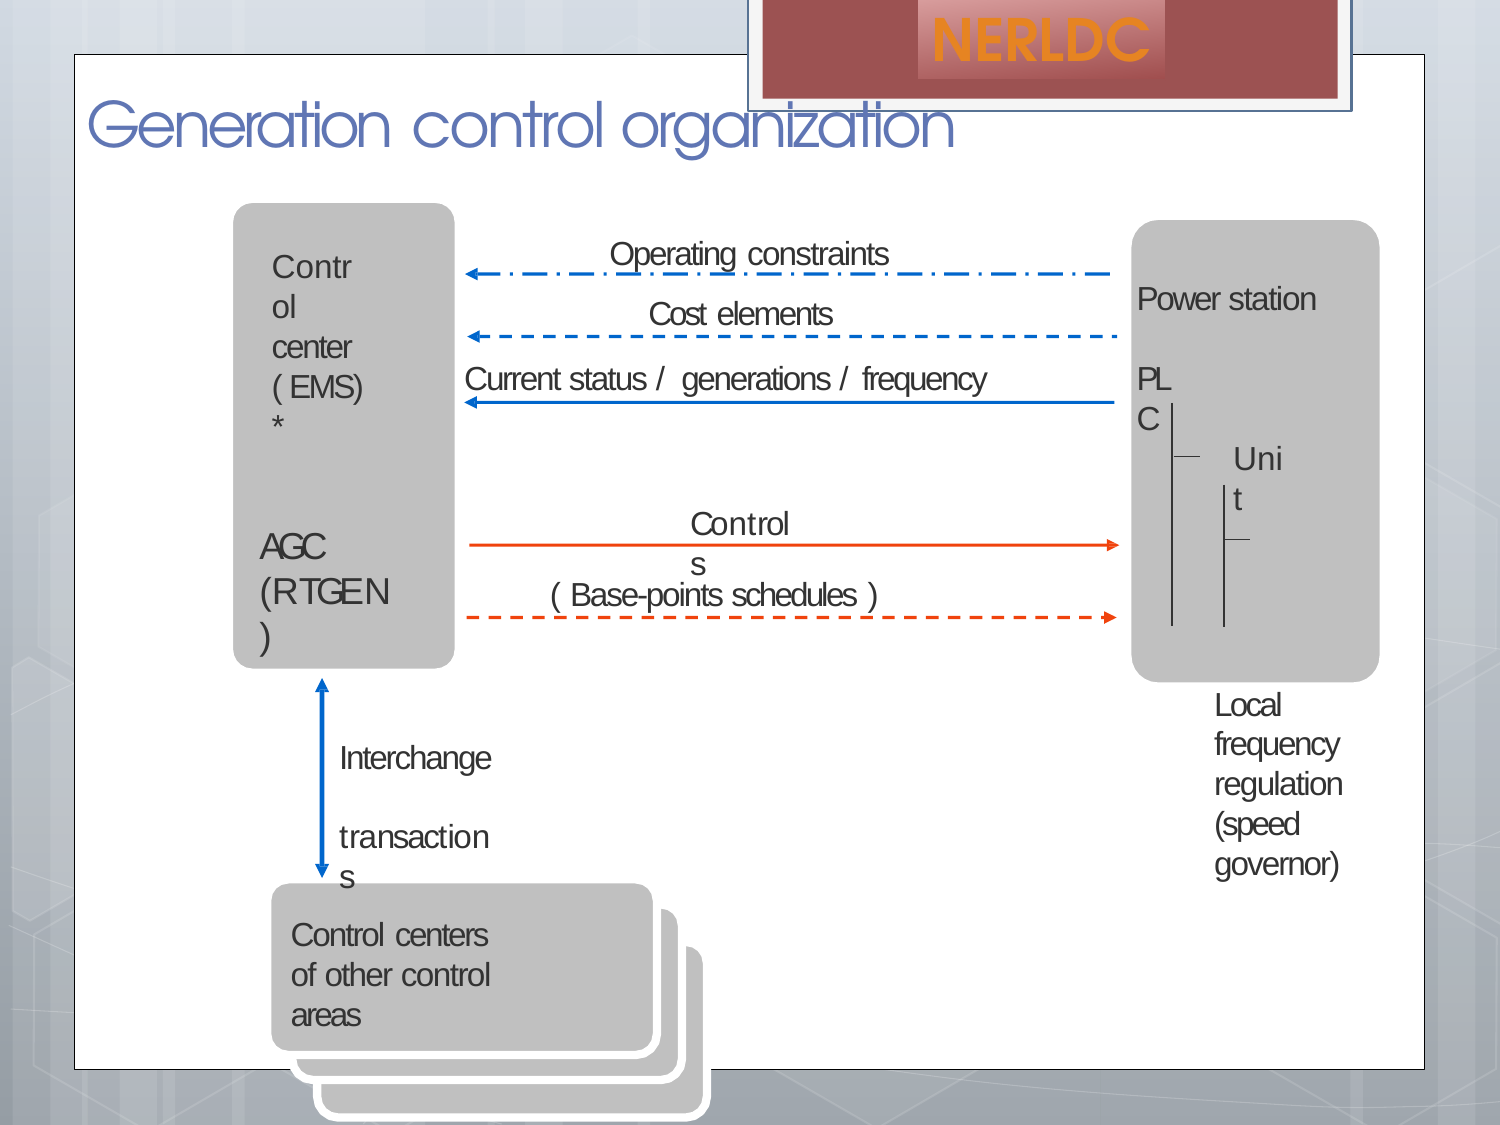

NERLDC
# Generation control organization

Operating constraints
Cost elements

Control  center  ( EMS)

Power station

PLC
Current status / generations / frequency

*
Unit

Controls
AGC  (RTGEN)

( Base-points schedules )

Local  frequency  regulation  (speed  governor)
Interchange  transactions

Control centers
of other control areas